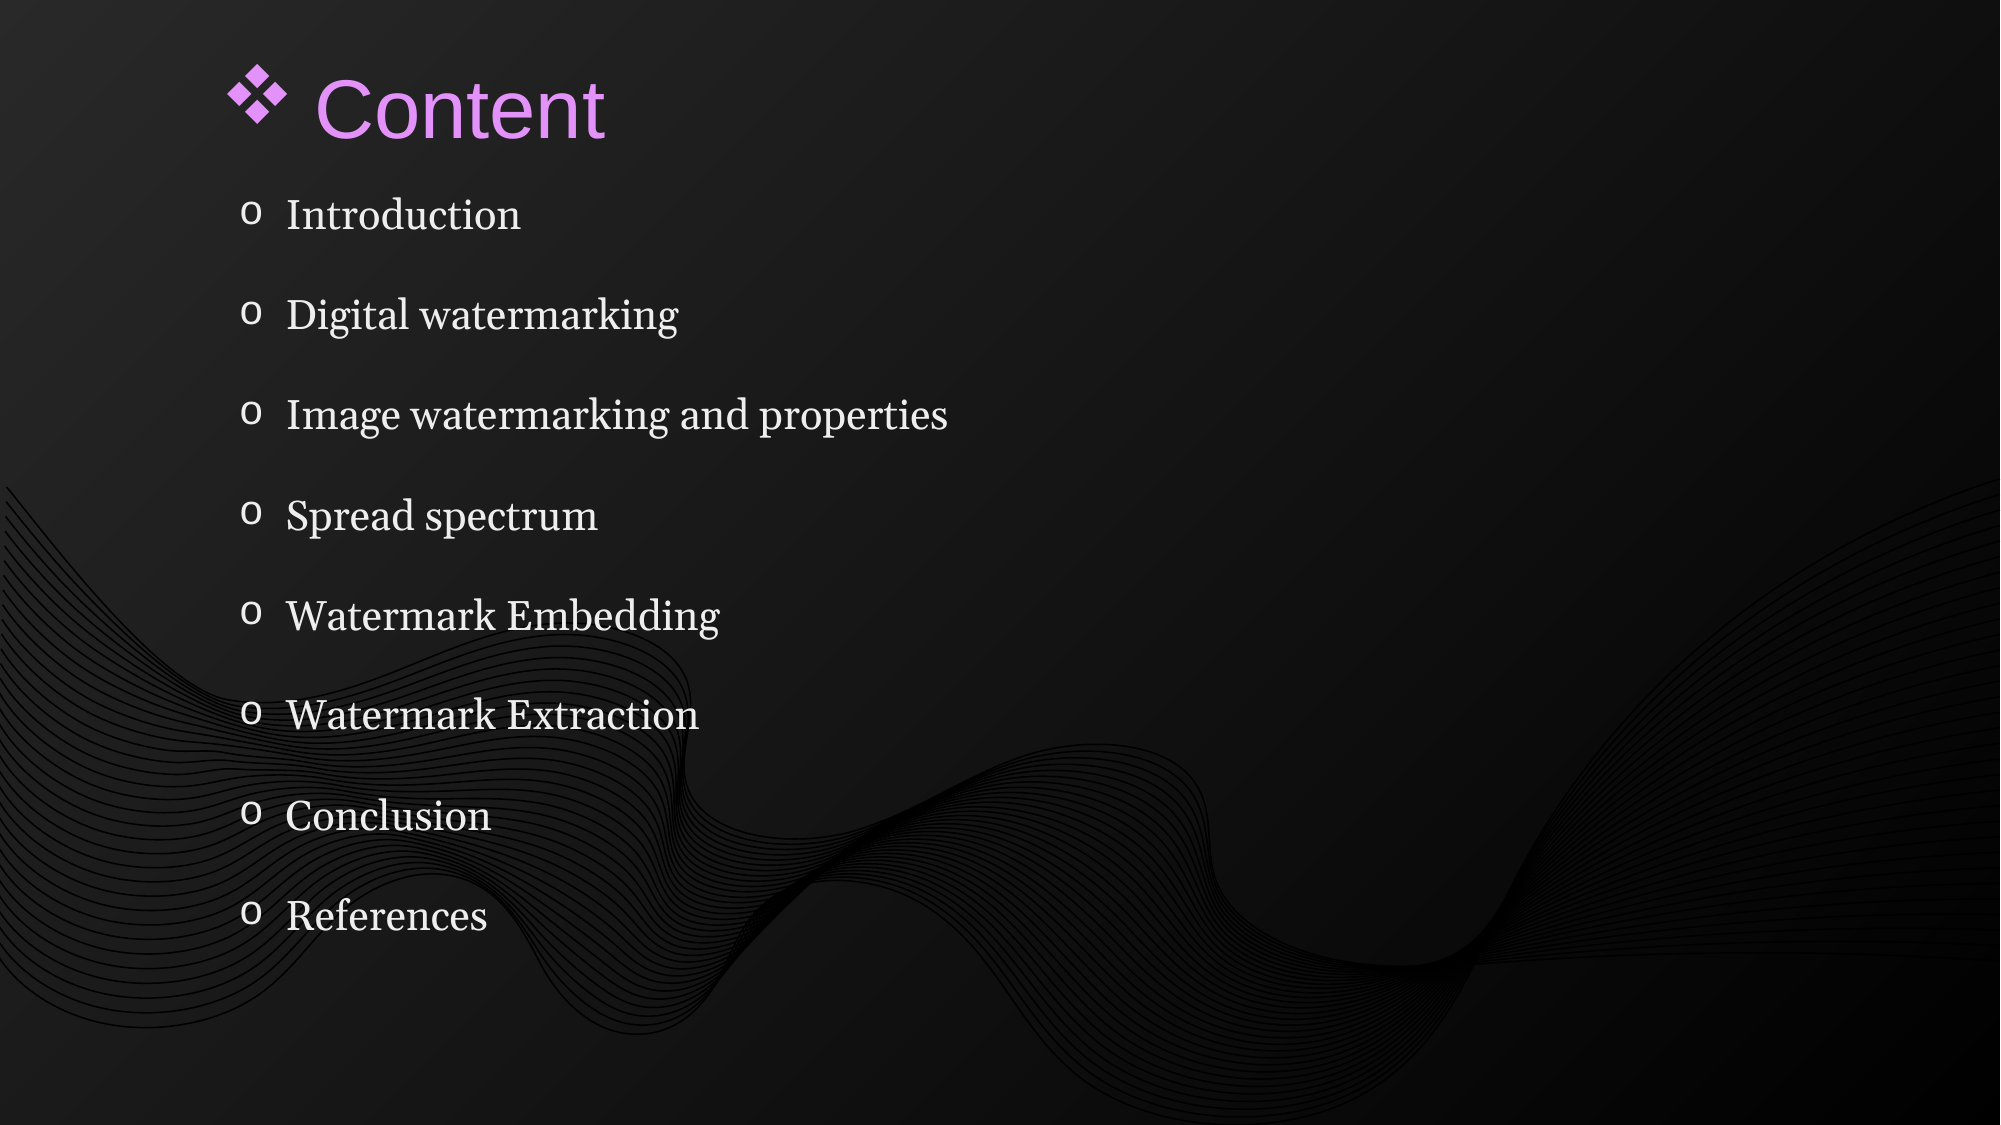

Content
Introduction

Digital watermarking

Image watermarking and properties

Spread spectrum

Watermark Embedding

Watermark Extraction

Conclusion

References